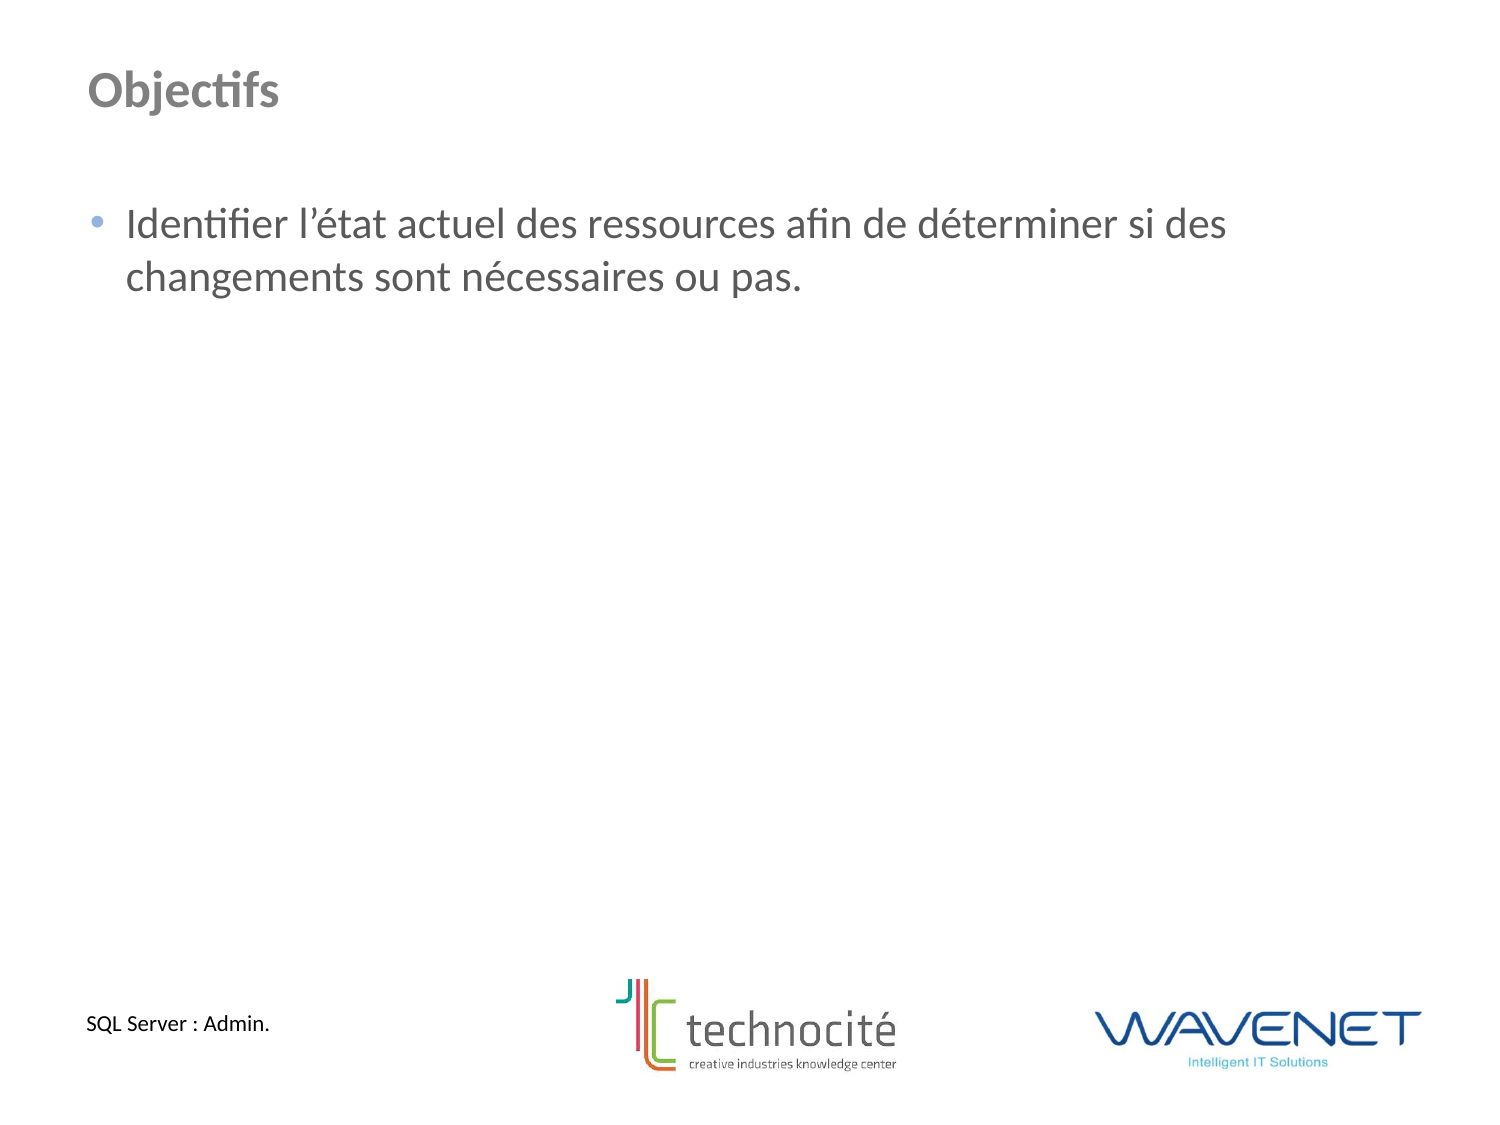

Objectifs
Identifier l’état actuel des ressources afin de déterminer si des changements sont nécessaires ou pas.
SQL Server : Admin.